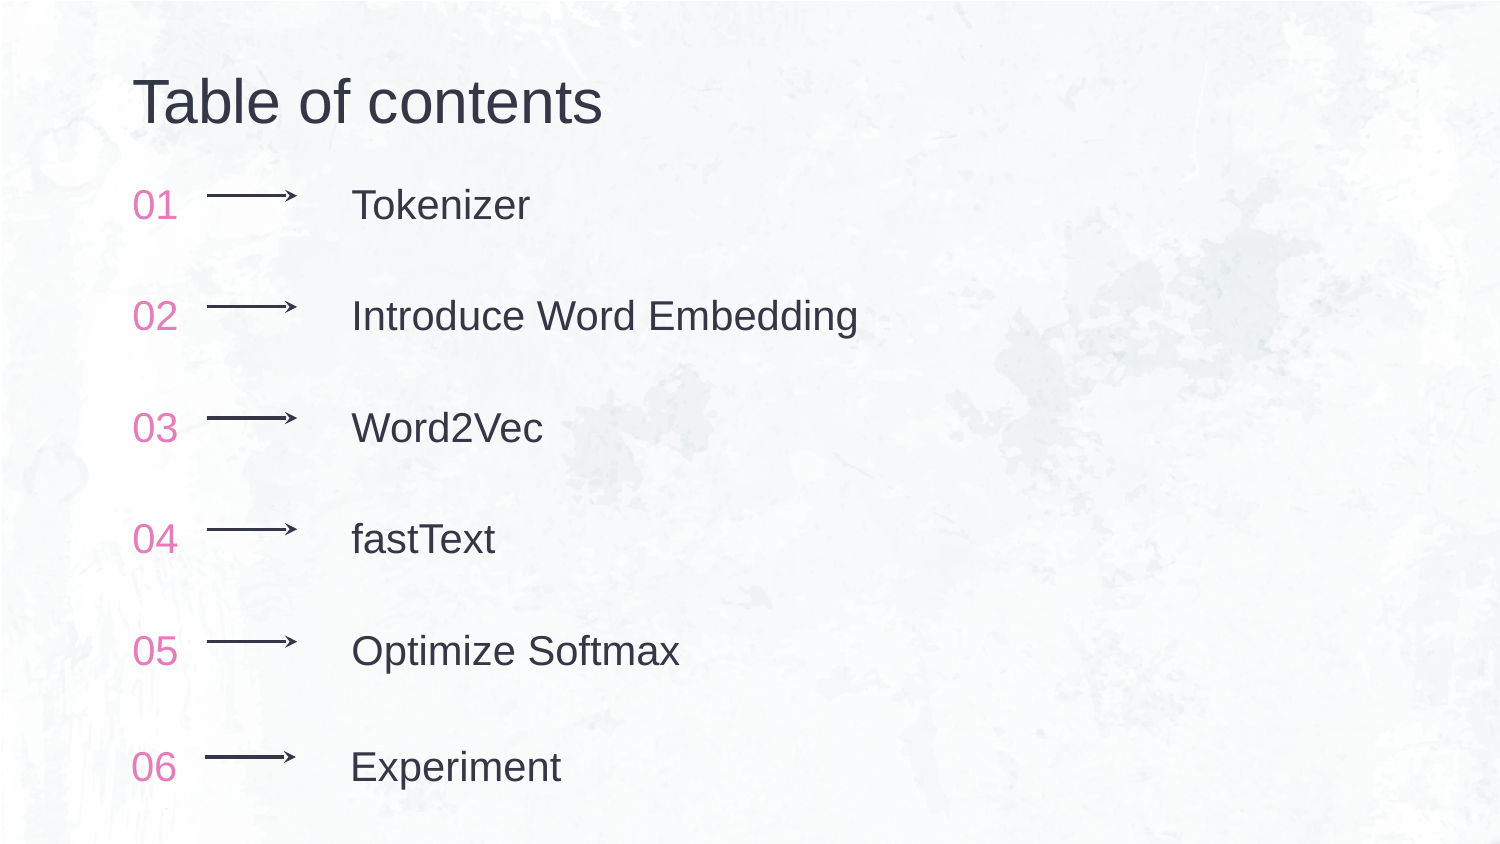

Table of contents
# 01
Tokenizer
02
Introduce Word Embedding
03
Word2Vec
04
fastText
05
Optimize Softmax
06
Experiment